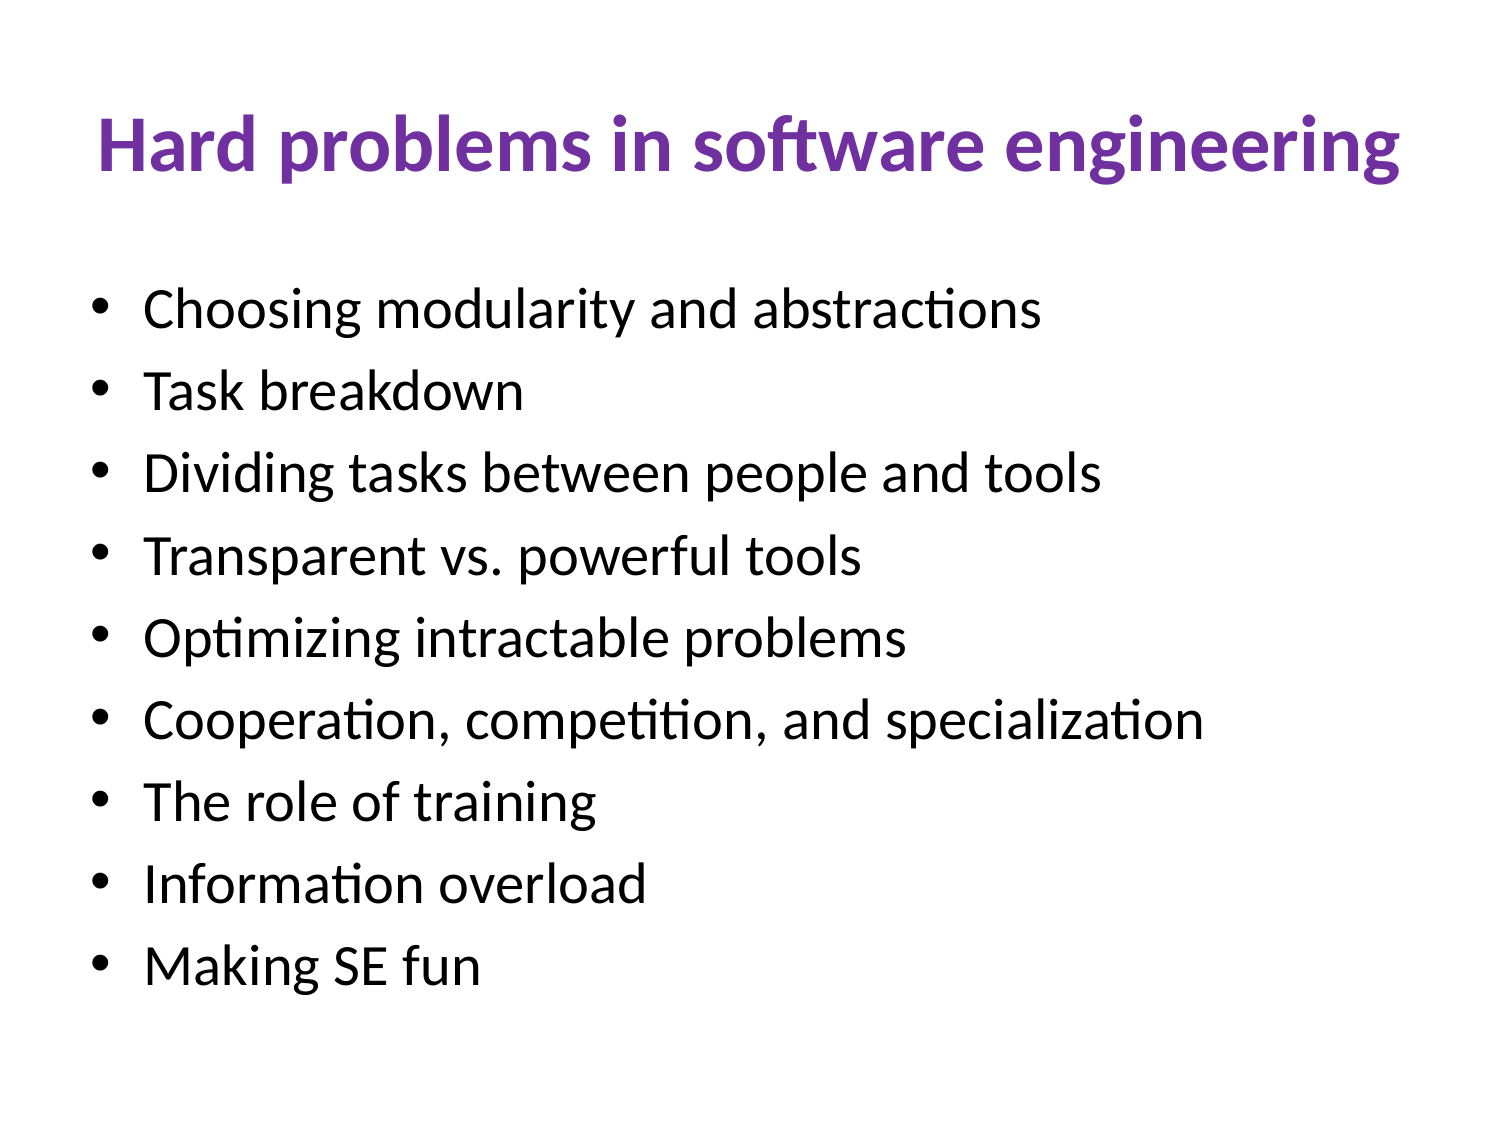

# Hard problems in software engineering
Choosing modularity and abstractions
Task breakdown
Dividing tasks between people and tools
Transparent vs. powerful tools
Optimizing intractable problems
Cooperation, competition, and specialization
The role of training
Information overload
Making SE fun